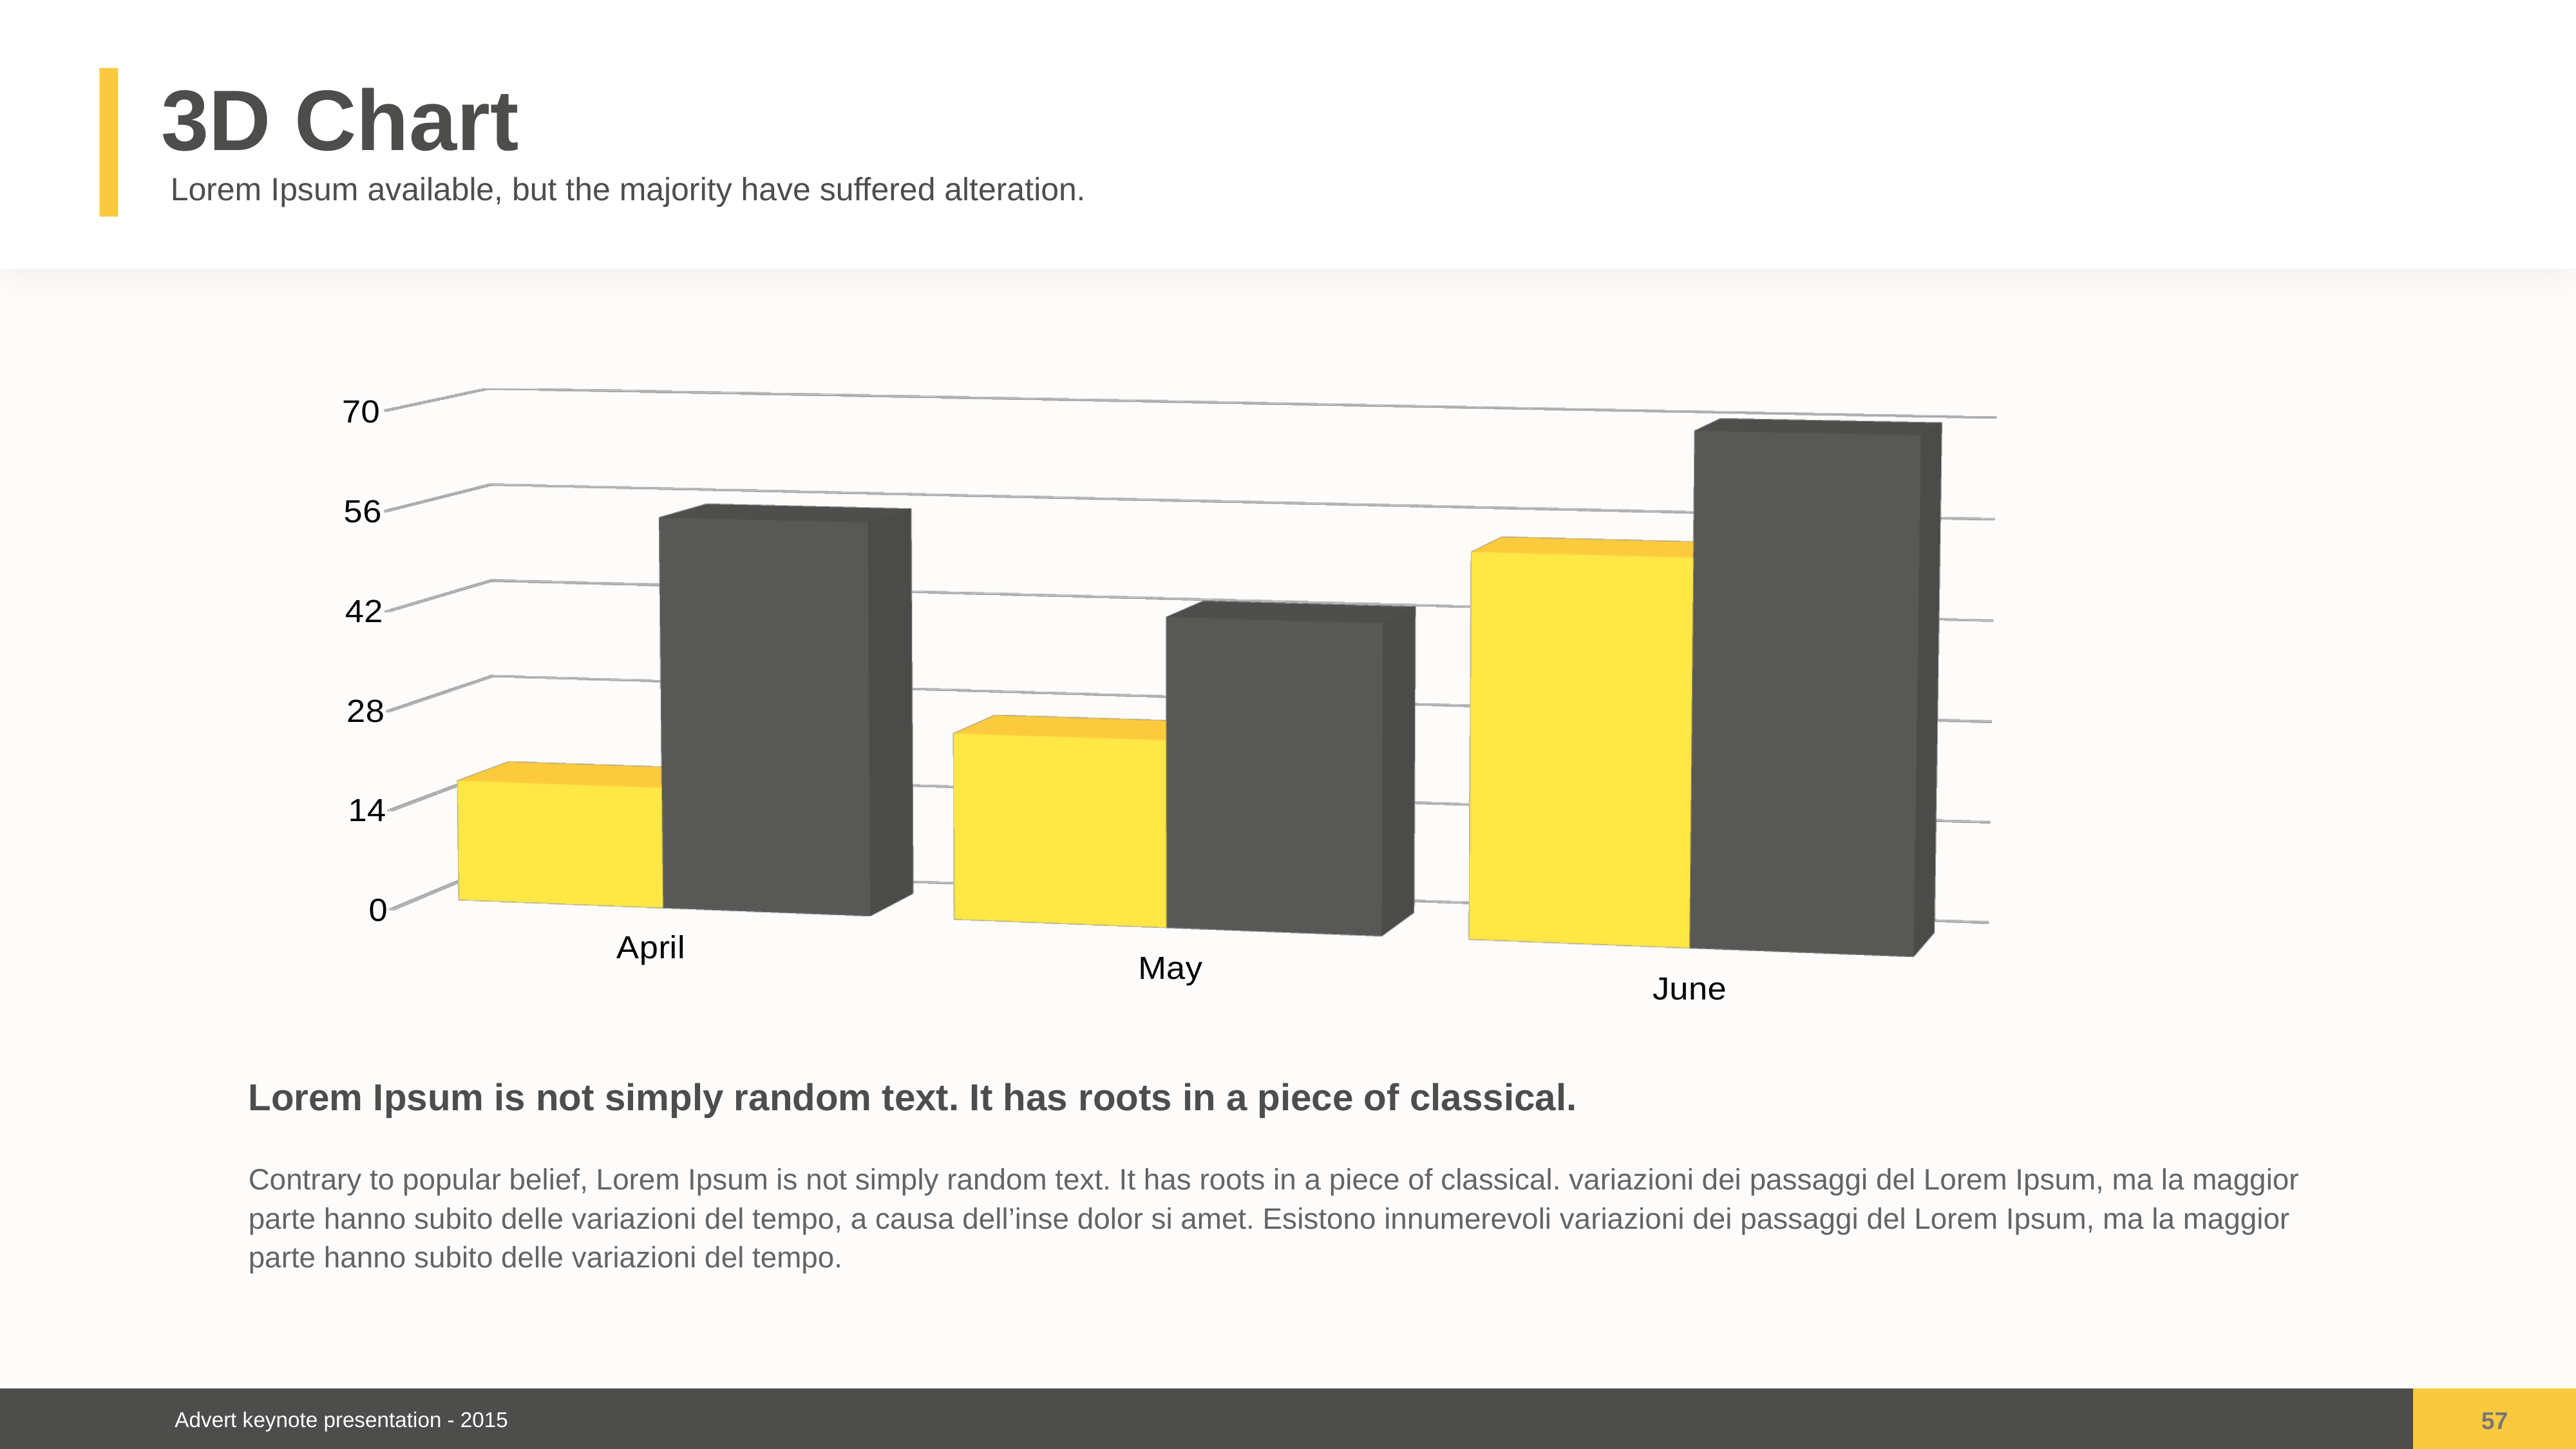

3D Chart
Lorem Ipsum available, but the majority have suffered alteration.

[unsupported chart]

Lorem Ipsum is not simply random text. It has roots in a piece of classical.

Contrary to popular belief, Lorem Ipsum is not simply random text. It has roots in a piece of classical. variazioni dei passaggi del Lorem Ipsum, ma la maggior parte hanno subito delle variazioni del tempo, a causa dell’inse dolor si amet. Esistono innumerevoli variazioni dei passaggi del Lorem Ipsum, ma la maggior parte hanno subito delle variazioni del tempo.
57